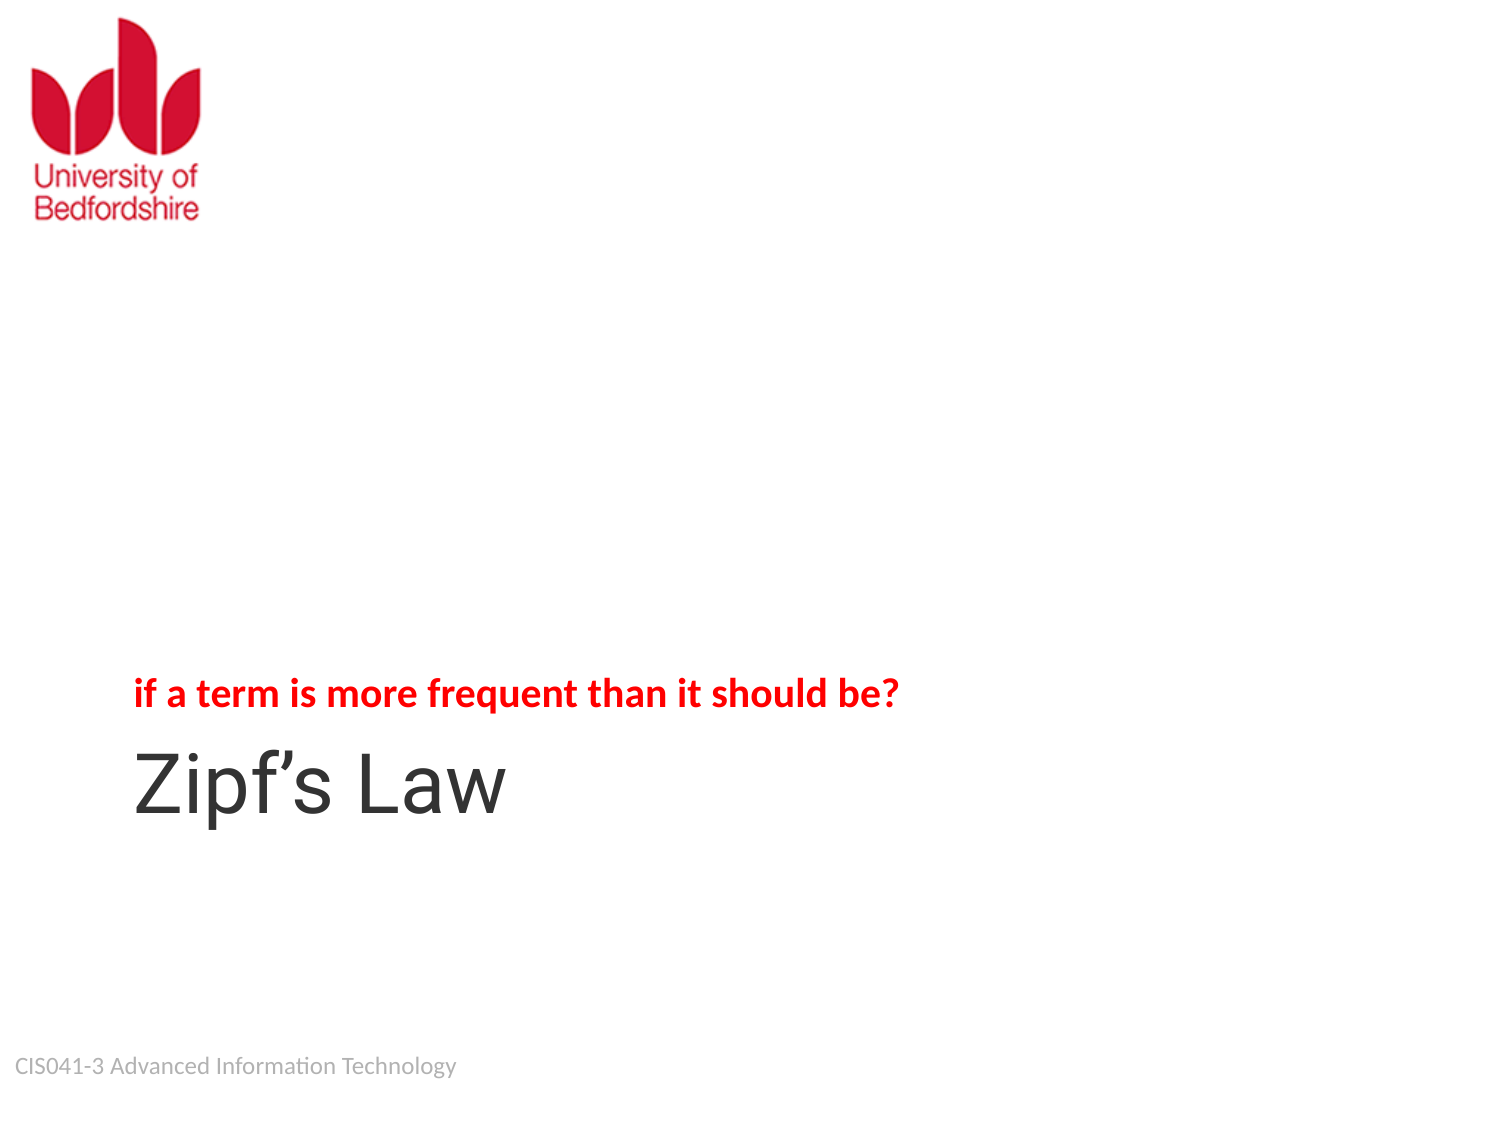

if a term is more frequent than it should be?
# Zipf’s Law
CIS041-3 Advanced Information Technology